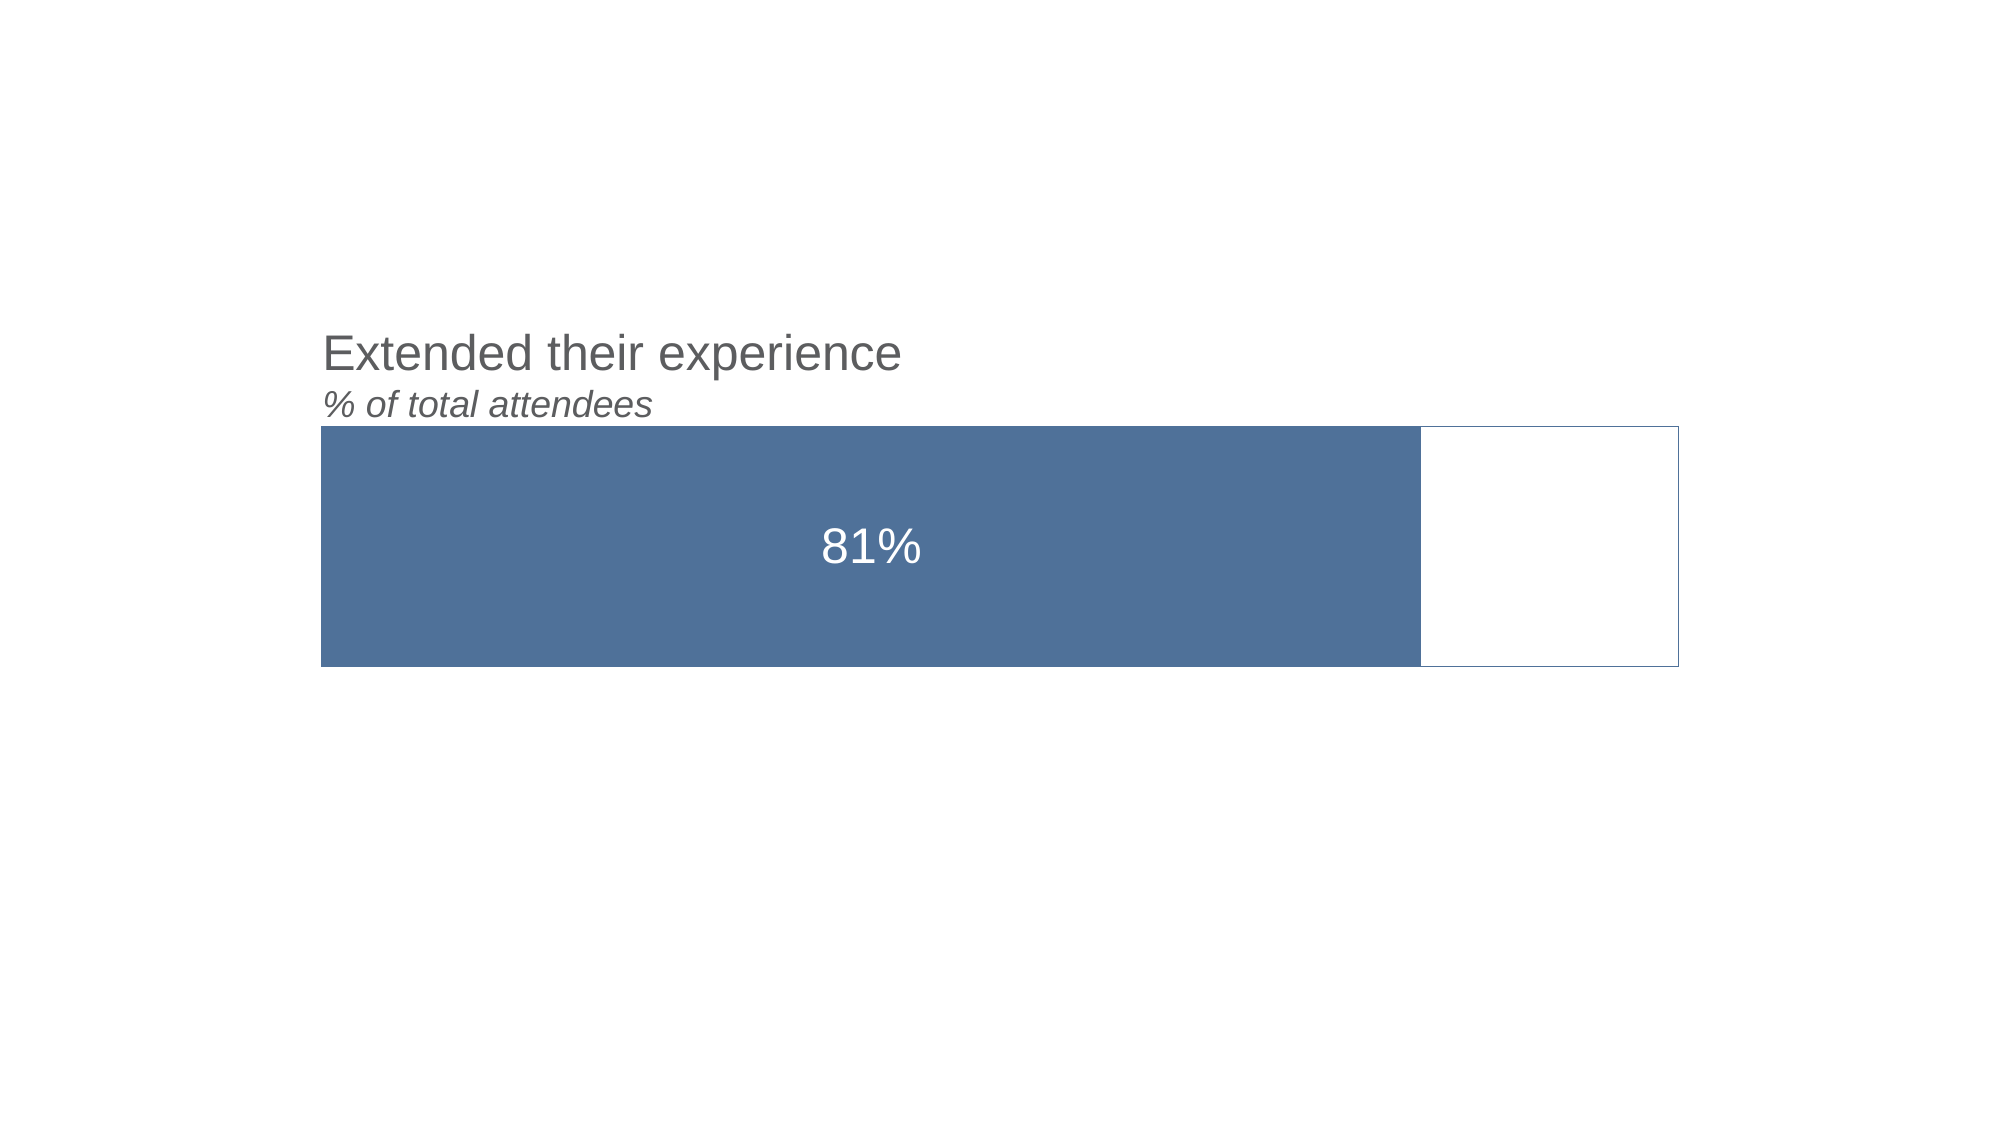

Extended their experience
% of total attendees

### Chart

| Category | Series 1 | Series 2 |
|---|---|---|
| Q1 | 0.81 | 0.19 |